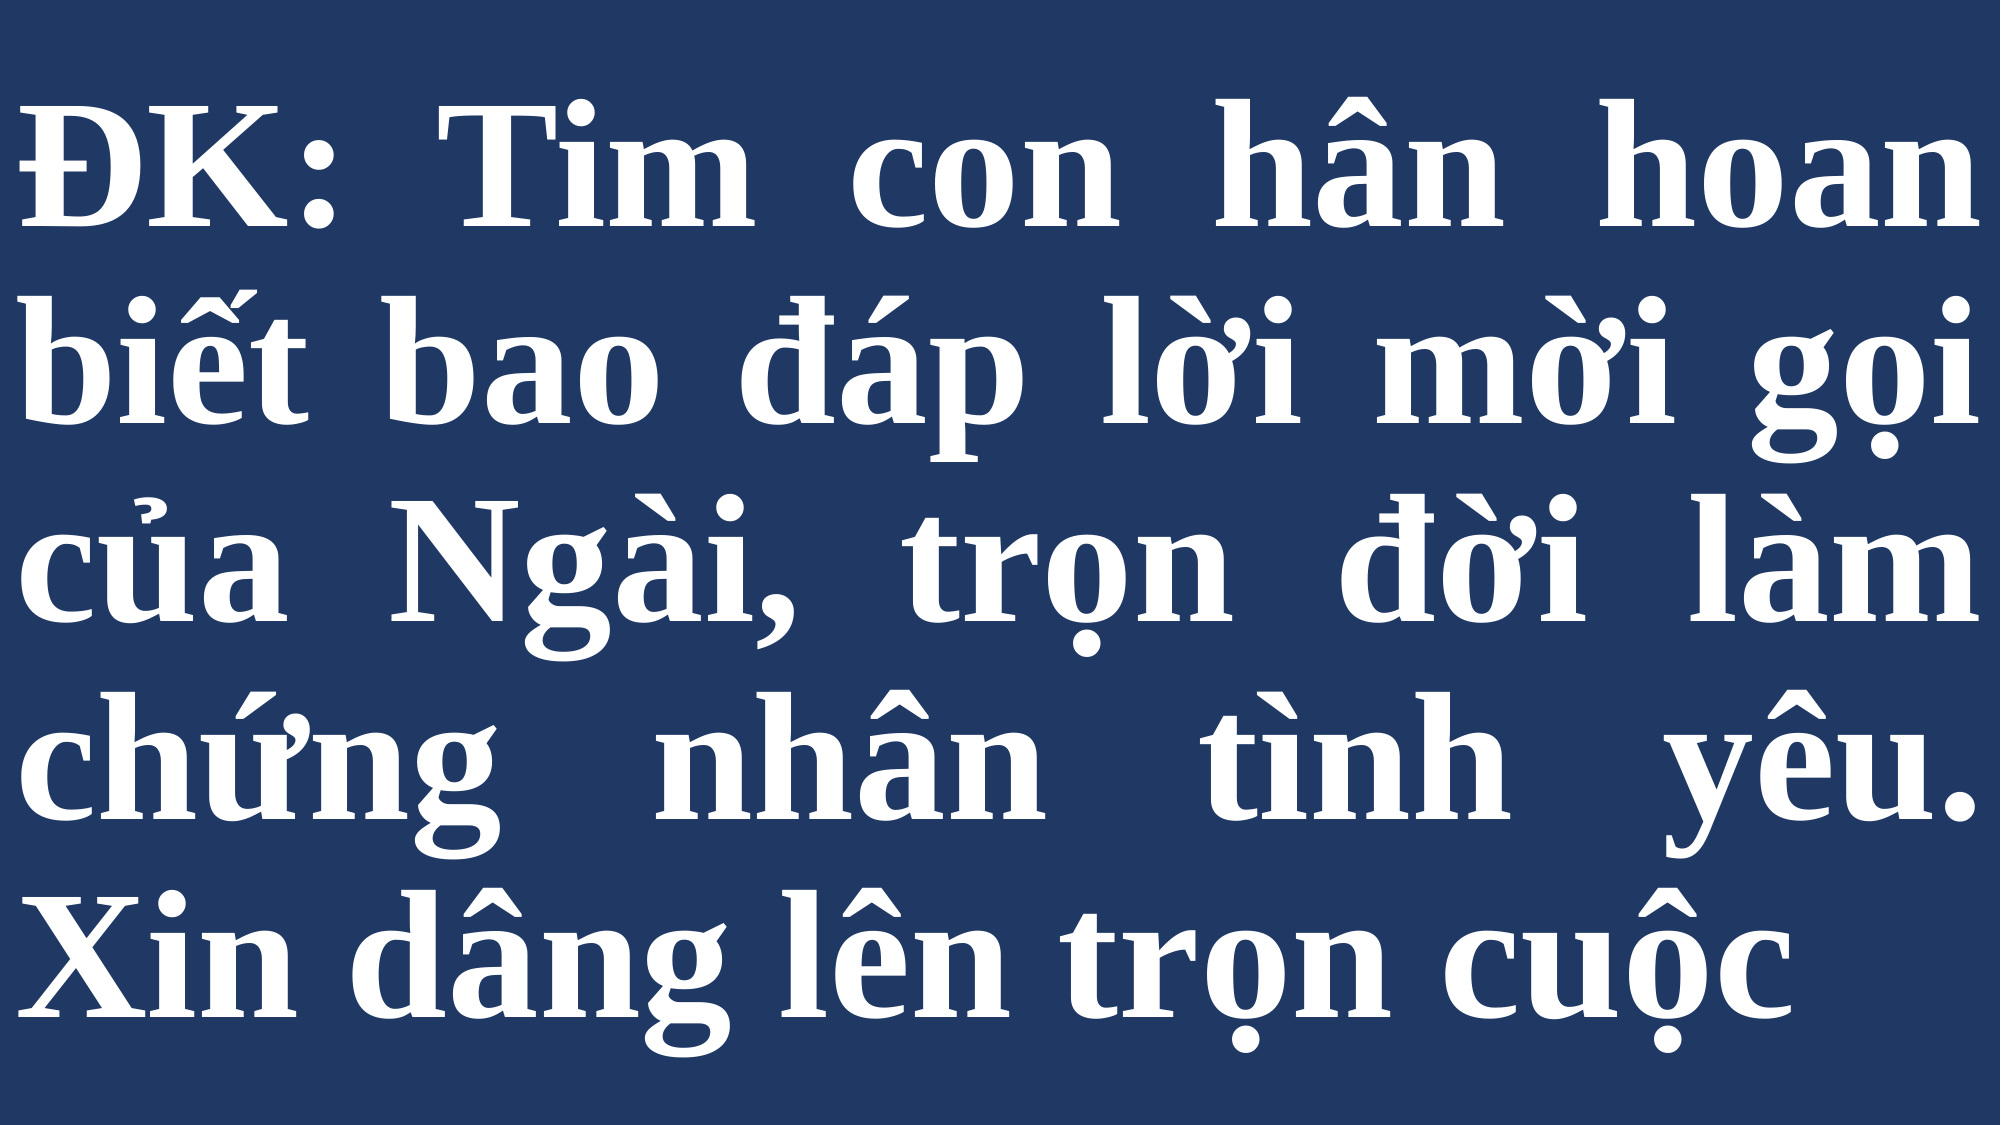

# ĐK: Tim con hân hoan biết bao đáp lời mời gọi của Ngài, trọn đời làm chứng nhân tình yêu. Xin dâng lên trọn cuộc